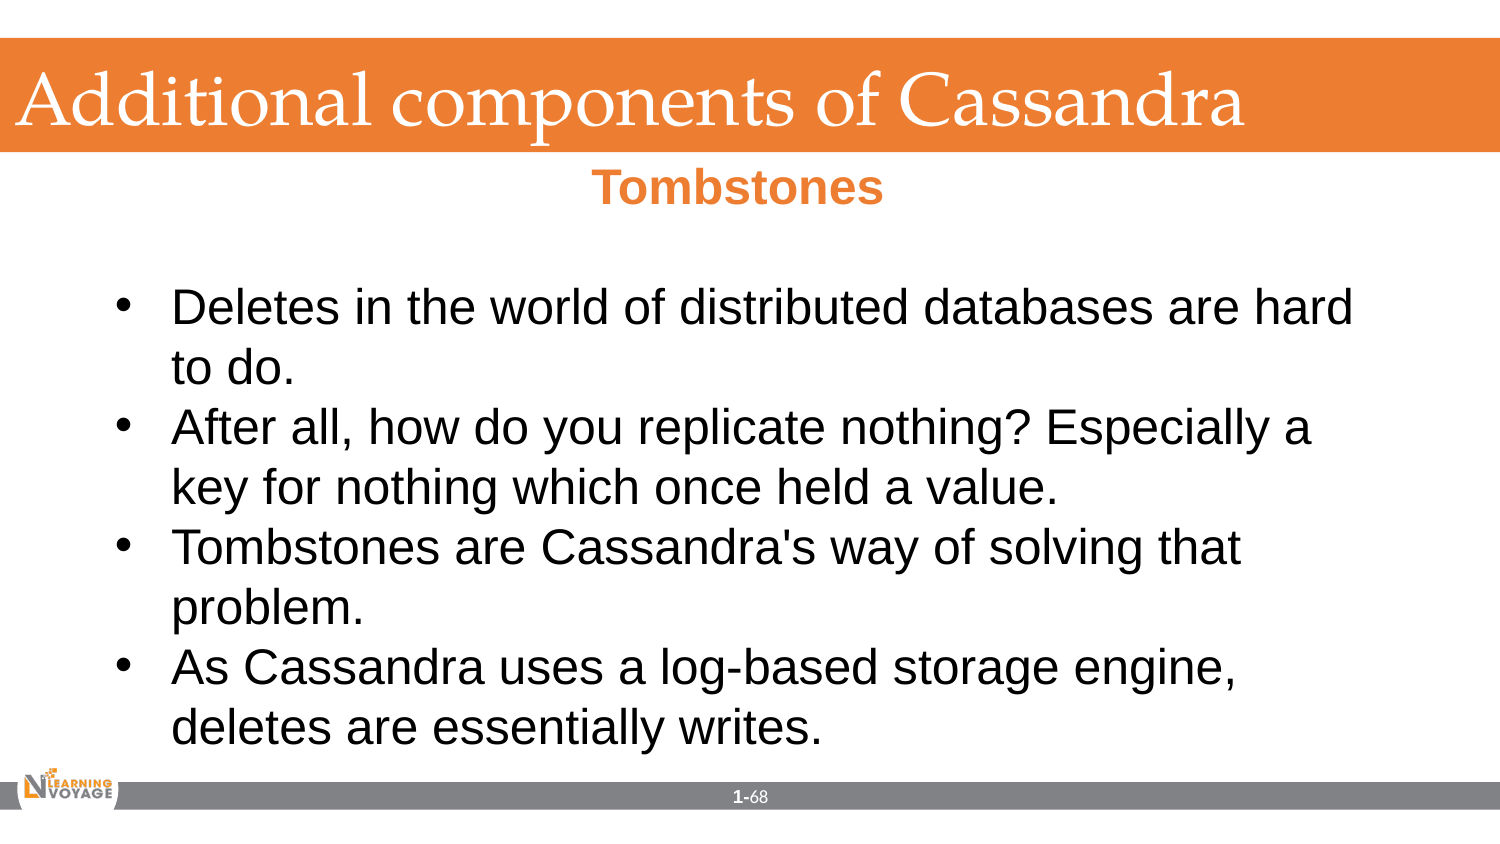

Additional components of Cassandra
Tombstones

Deletes in the world of distributed databases are hard to do.
After all, how do you replicate nothing? Especially a key for nothing which once held a value.
Tombstones are Cassandra's way of solving that problem.
As Cassandra uses a log-based storage engine, deletes are essentially writes.
1-68